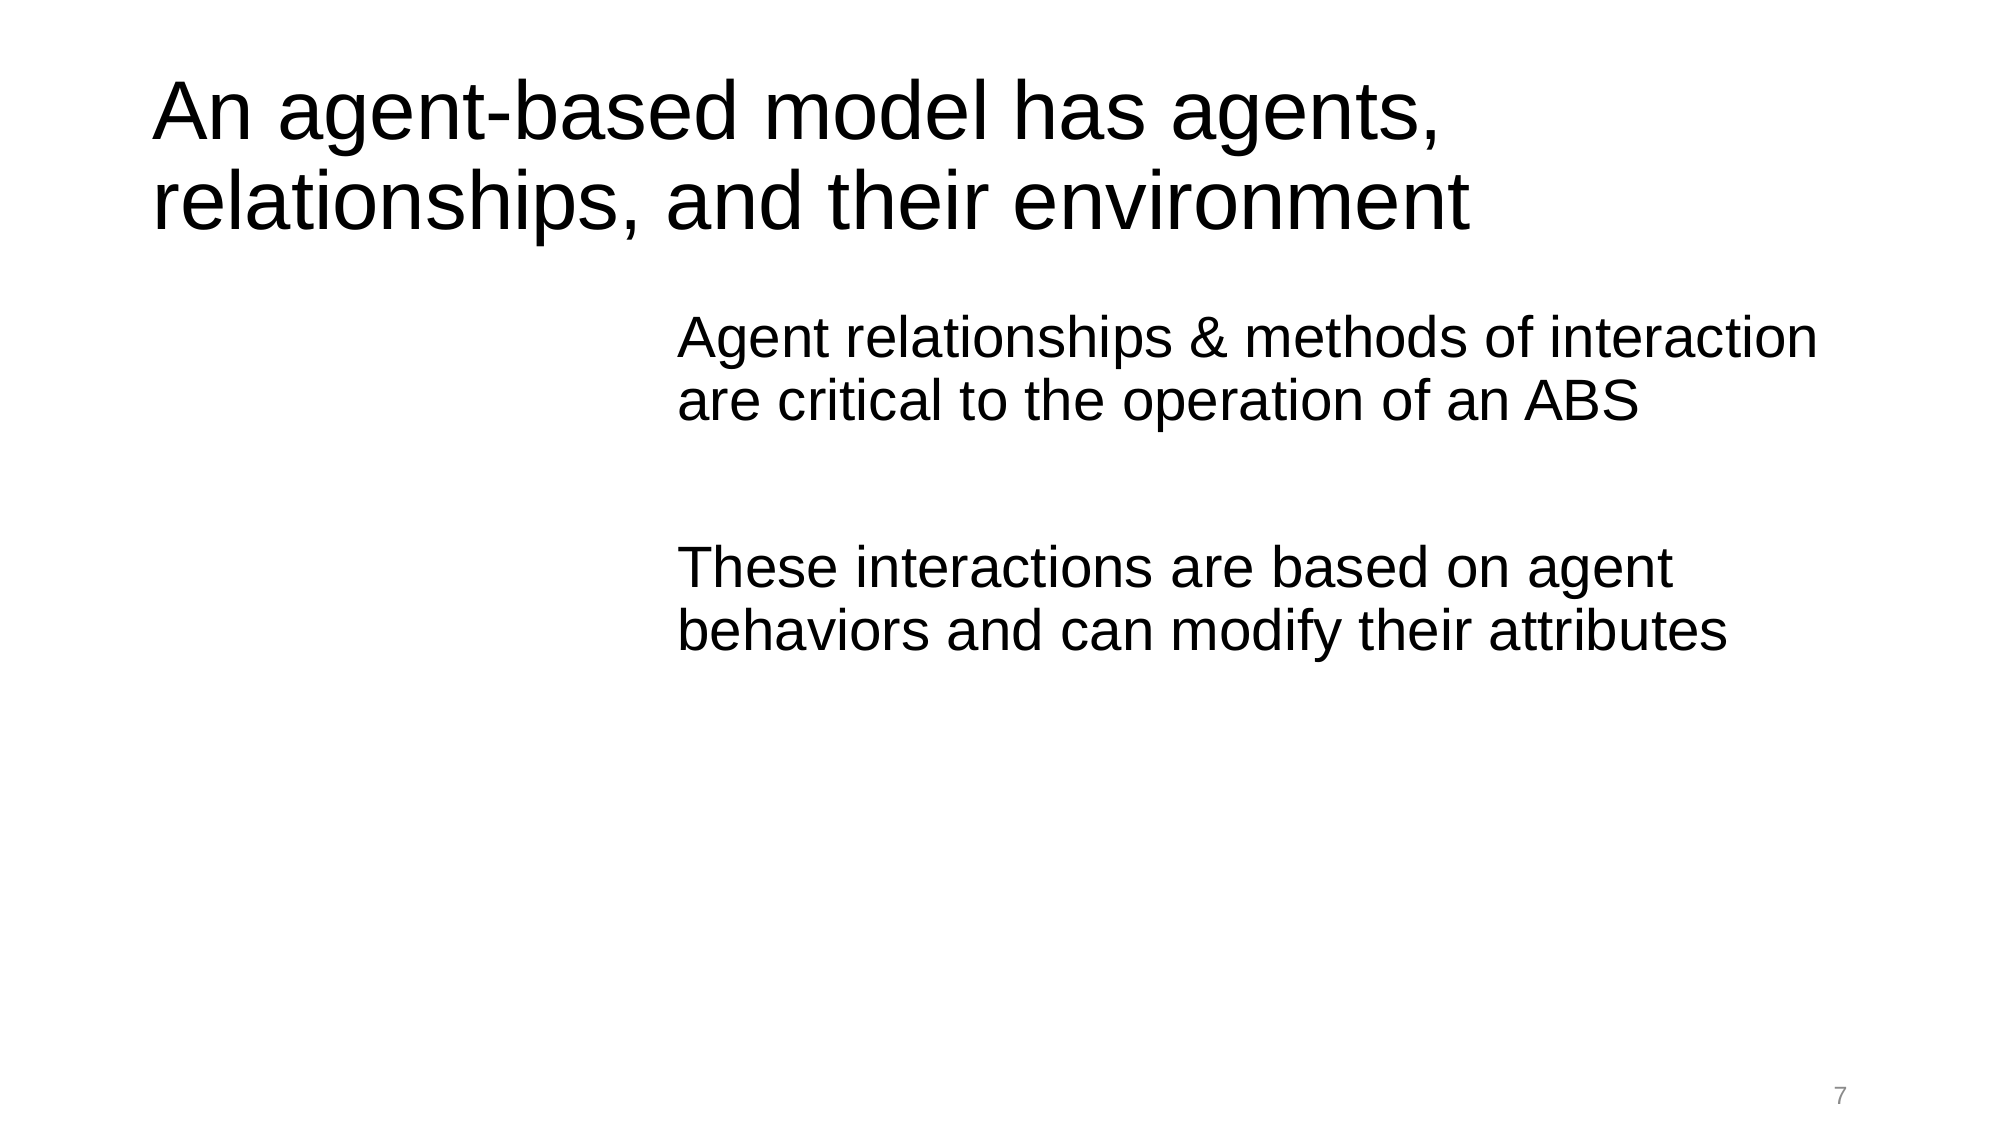

# An agent-based model has agents, relationships, and their environment
Agent relationships & methods of interaction are critical to the operation of an ABS

These interactions are based on agent behaviors and can modify their attributes
7